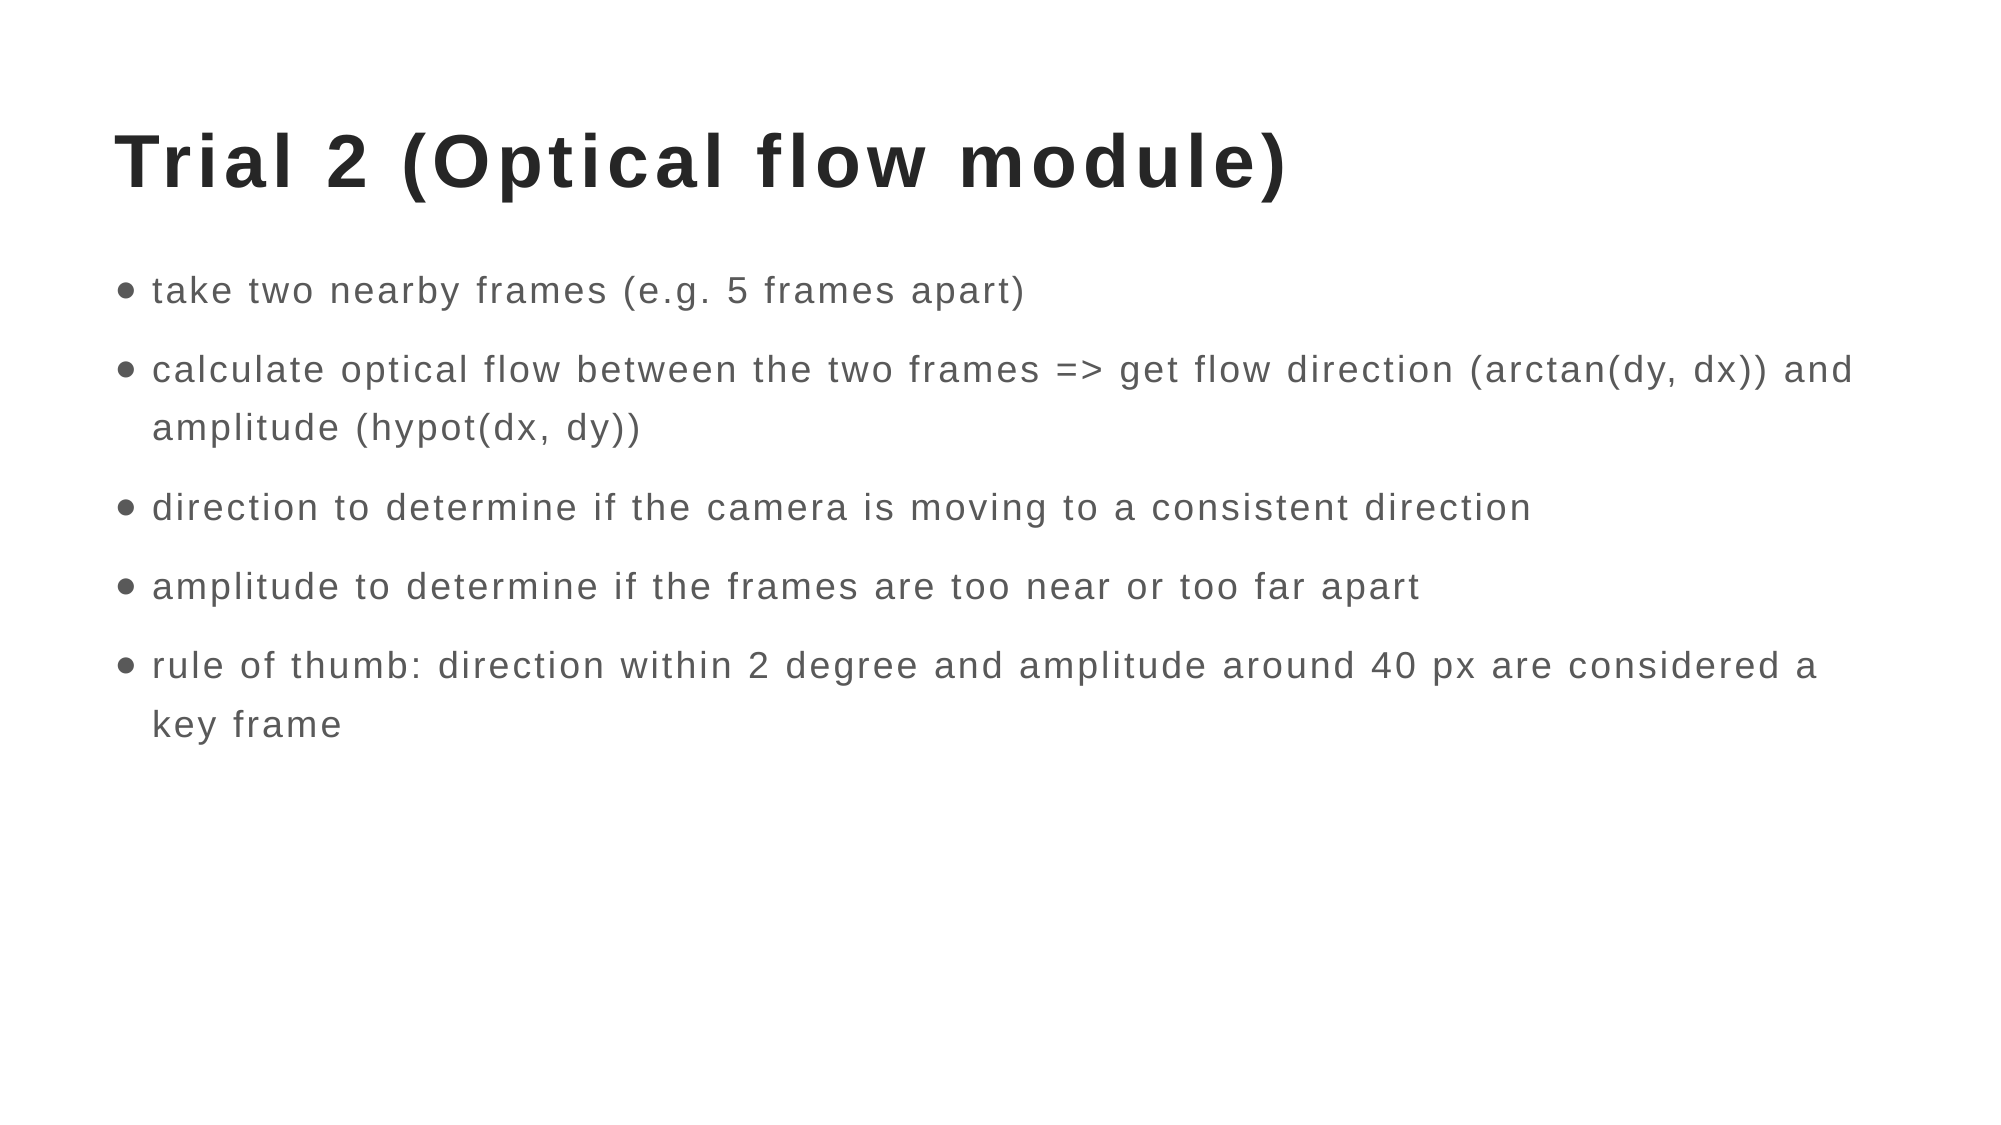

# Trial 2 (Optical flow module)
take two nearby frames (e.g. 5 frames apart)
calculate optical flow between the two frames => get flow direction (arctan(dy, dx)) and  amplitude (hypot(dx, dy))
direction to determine if the camera is moving to a consistent direction
amplitude to determine if the frames are too near or too far apart
rule of thumb: direction within 2 degree and amplitude around 40 px are considered a key frame